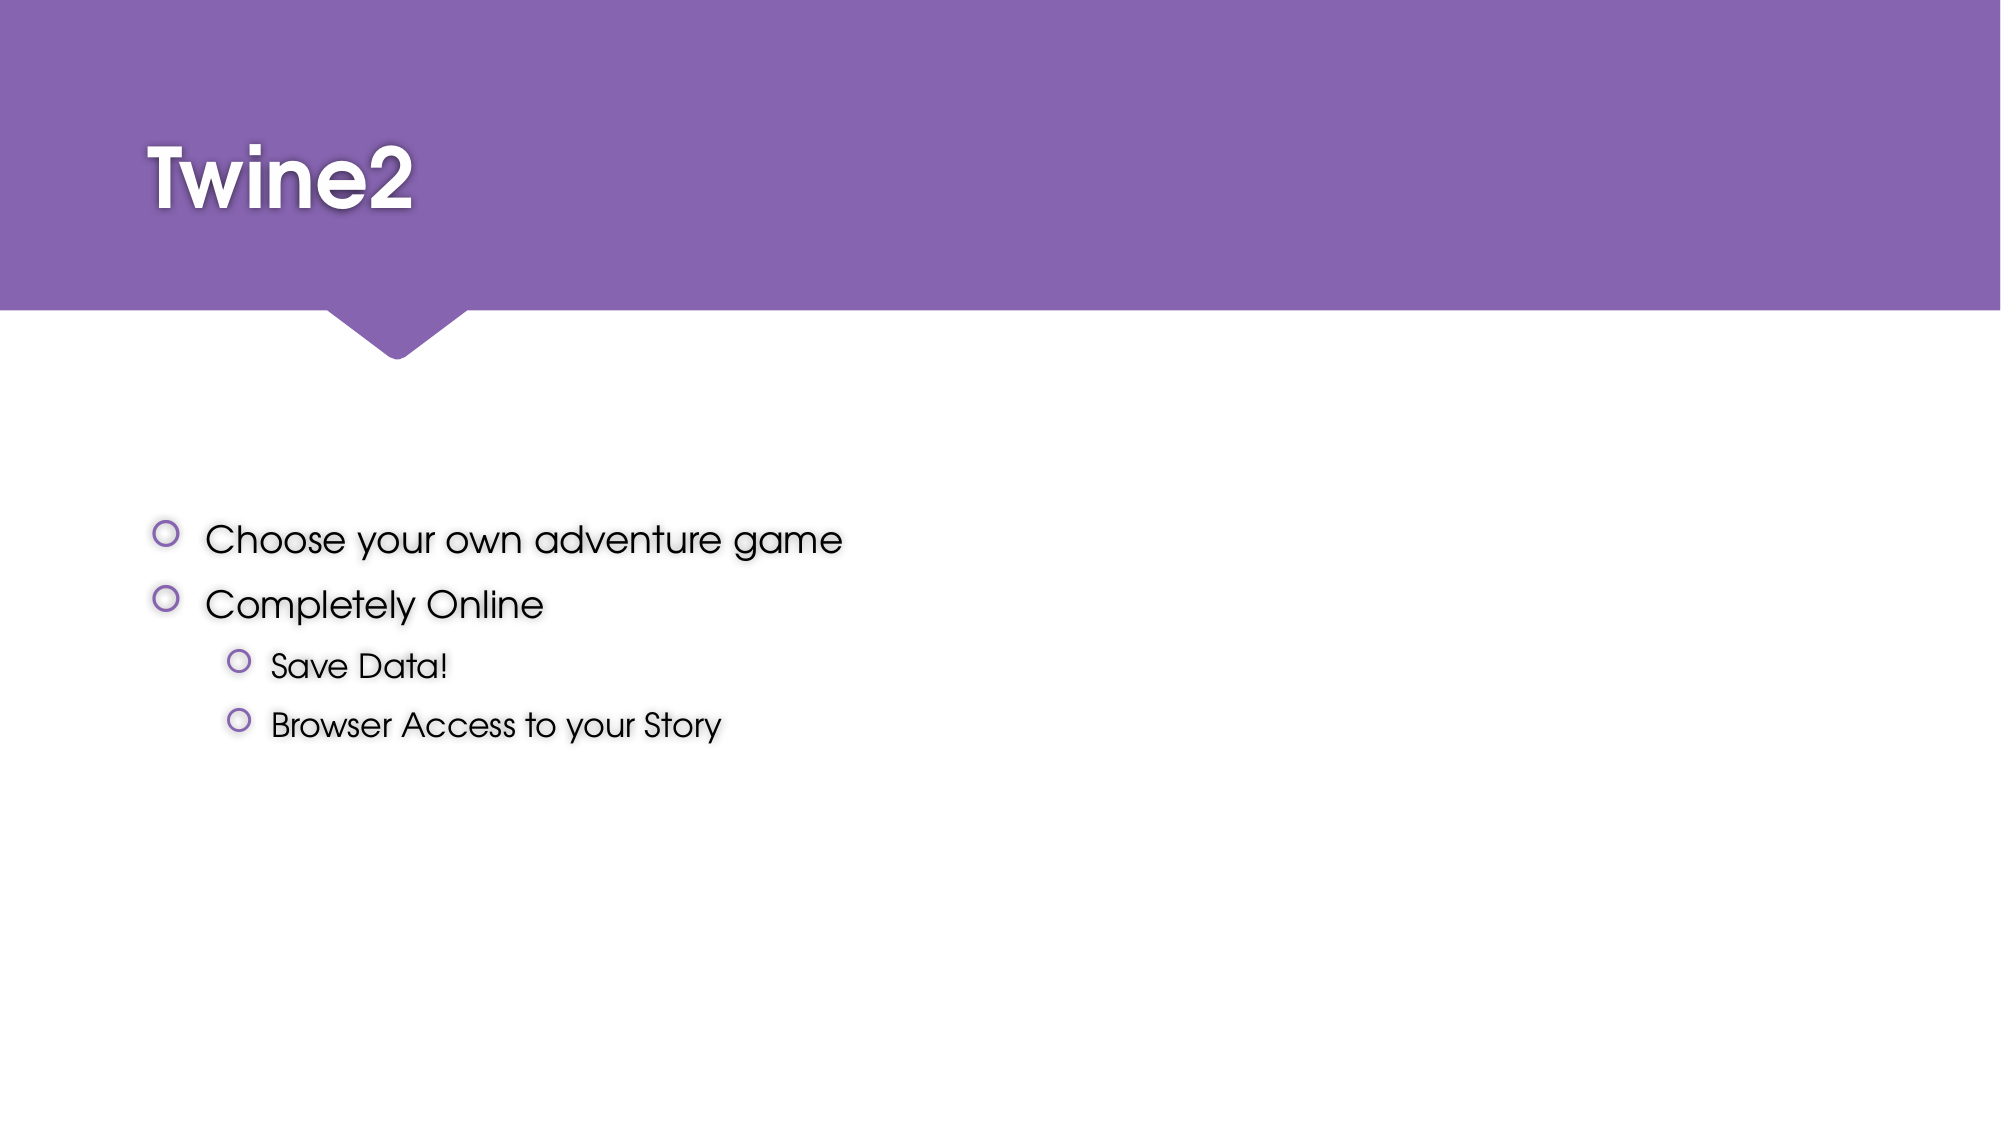

# Twine2
Choose your own adventure game
Completely Online
Save Data!
Browser Access to your Story